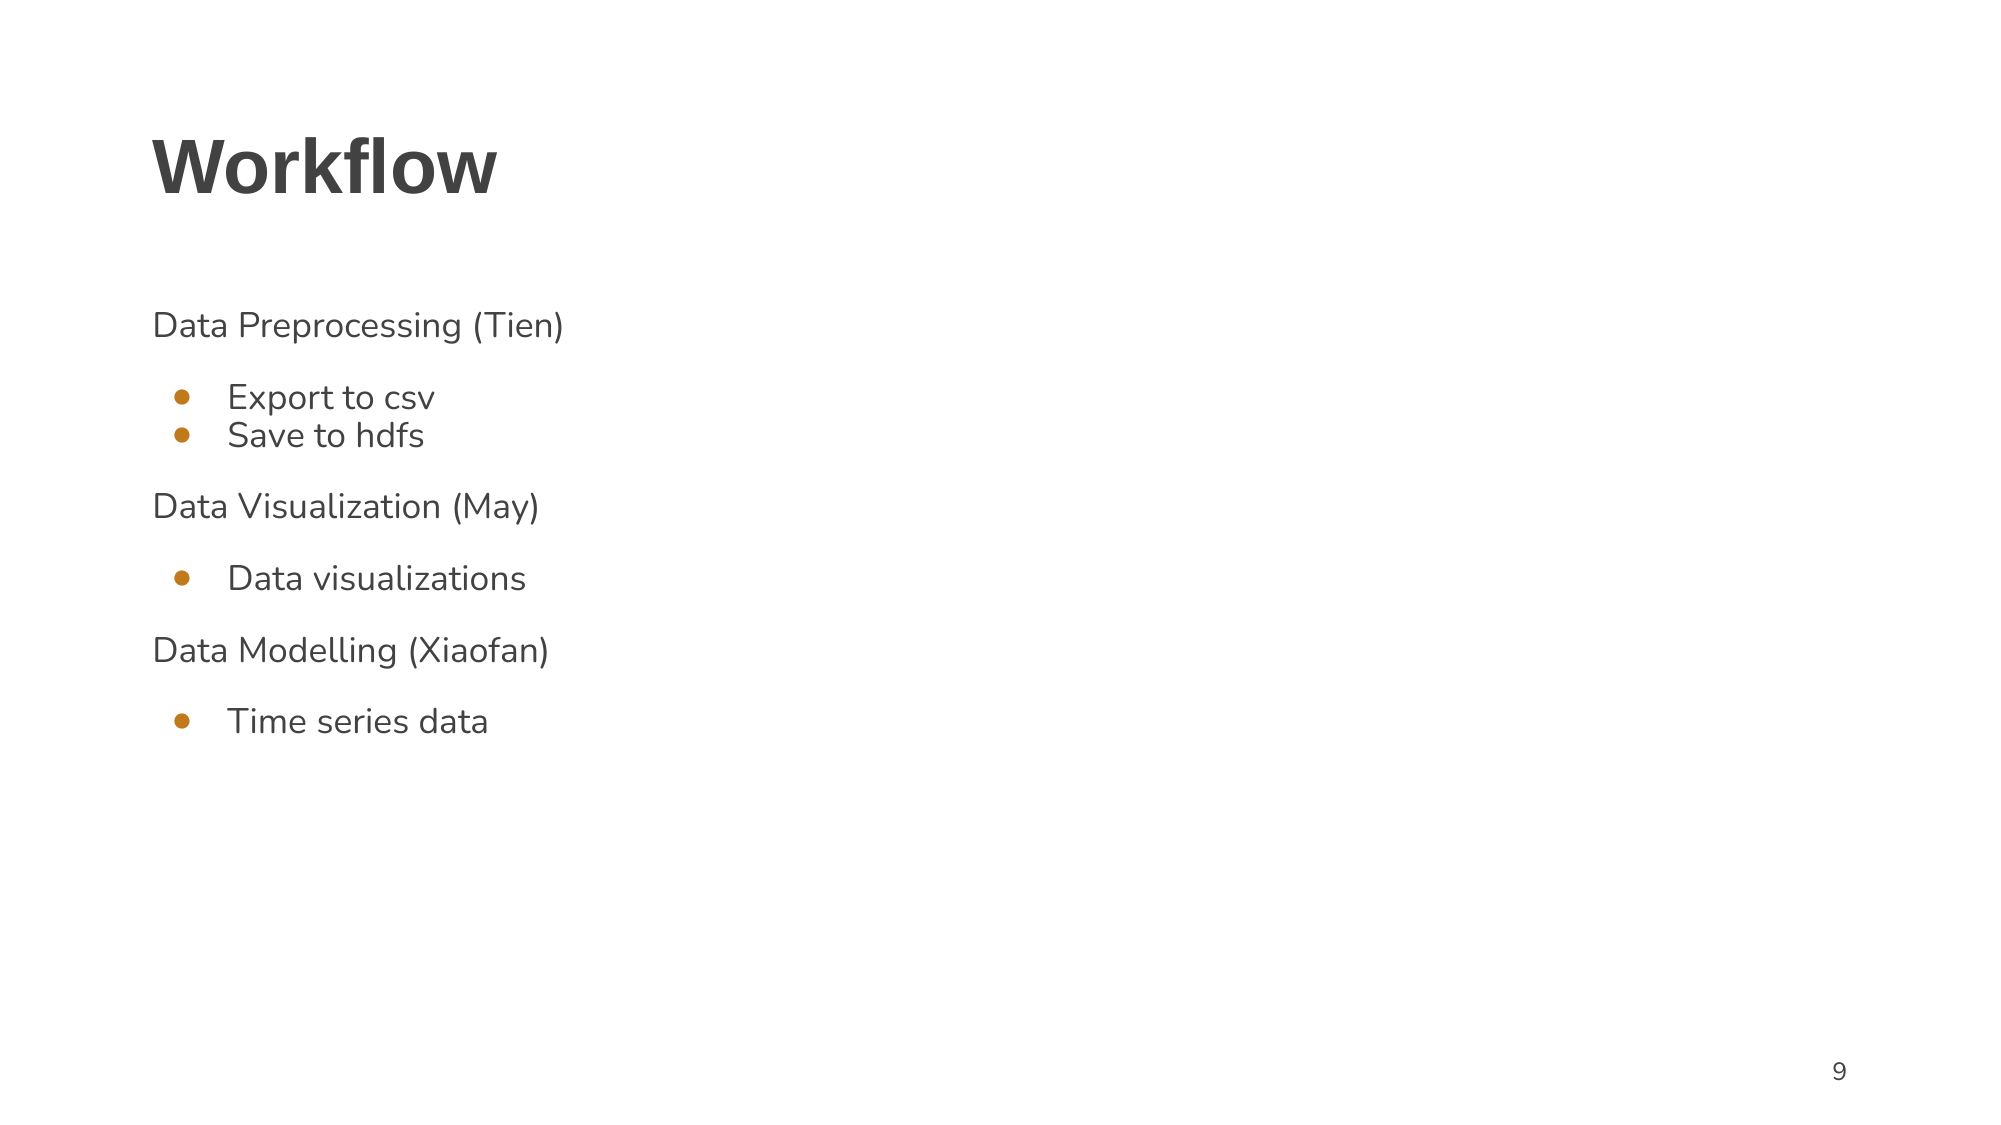

# Workflow
Data Preprocessing (Tien)
Export to csv
Save to hdfs
Data Visualization (May)
Data visualizations
Data Modelling (Xiaofan)
Time series data

9